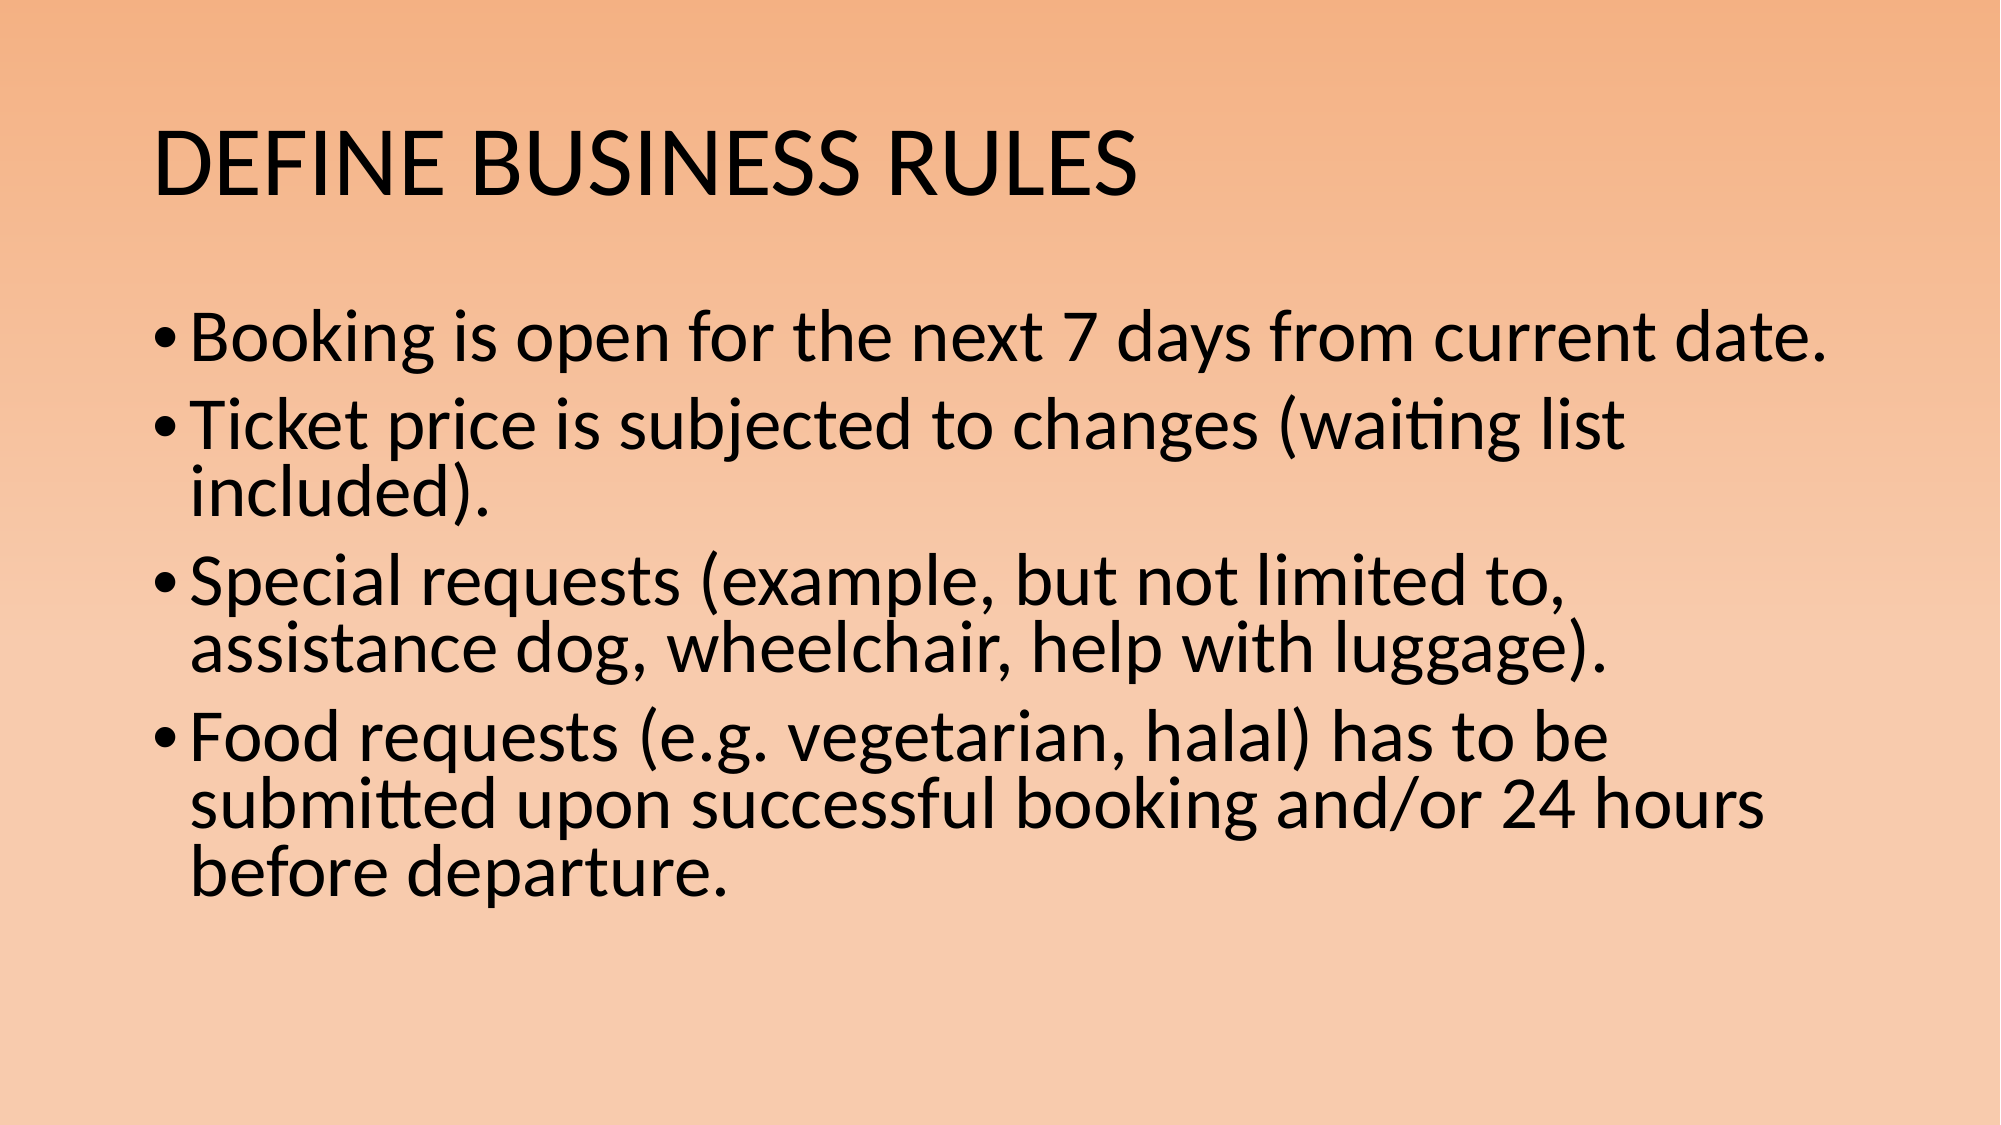

# DEFINE BUSINESS RULES
Booking is open for the next 7 days from current date.
Ticket price is subjected to changes (waiting list included).
Special requests (example, but not limited to, assistance dog, wheelchair, help with luggage).
Food requests (e.g. vegetarian, halal) has to be submitted upon successful booking and/or 24 hours before departure.